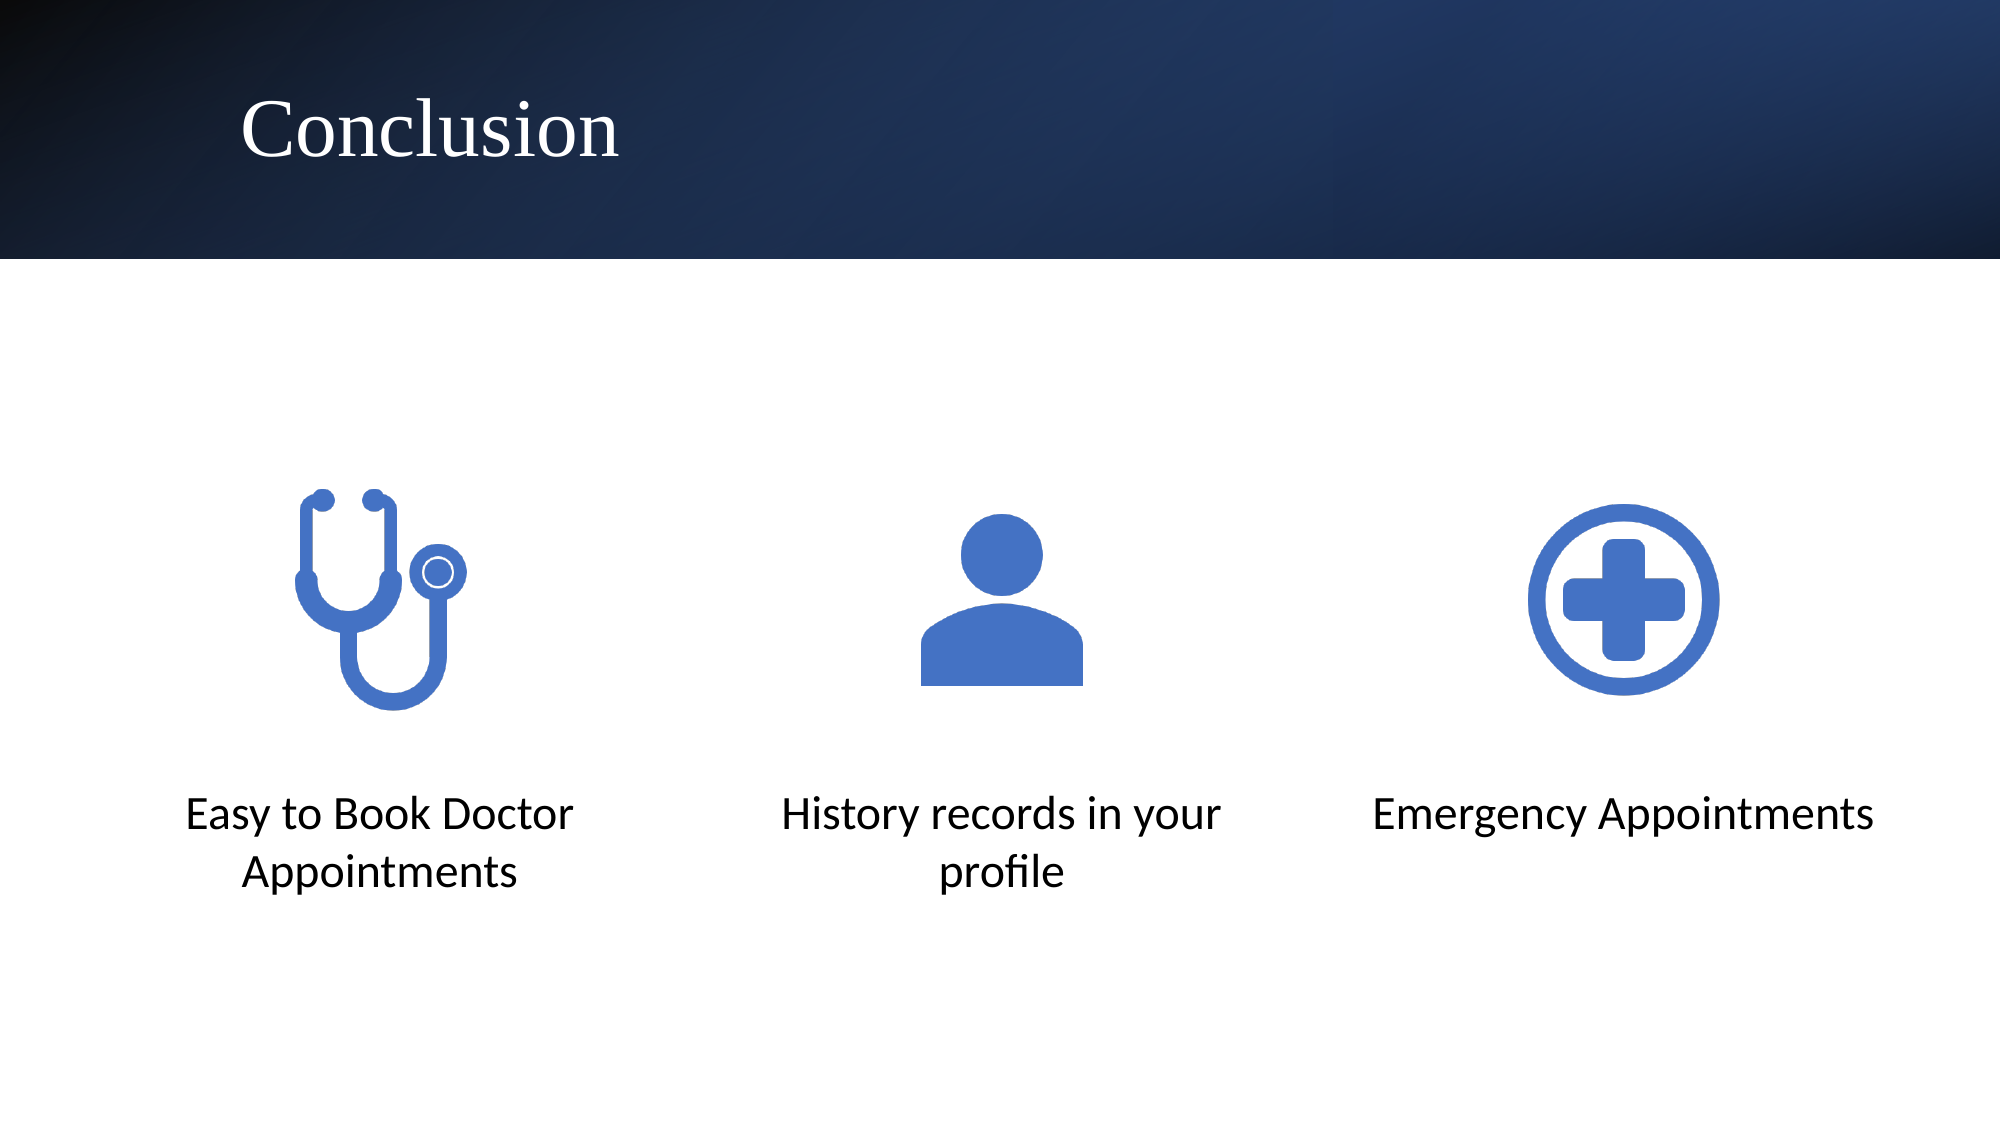

# Conclusion
Easy to Book Doctor Appointments
History records in your profile
Emergency Appointments